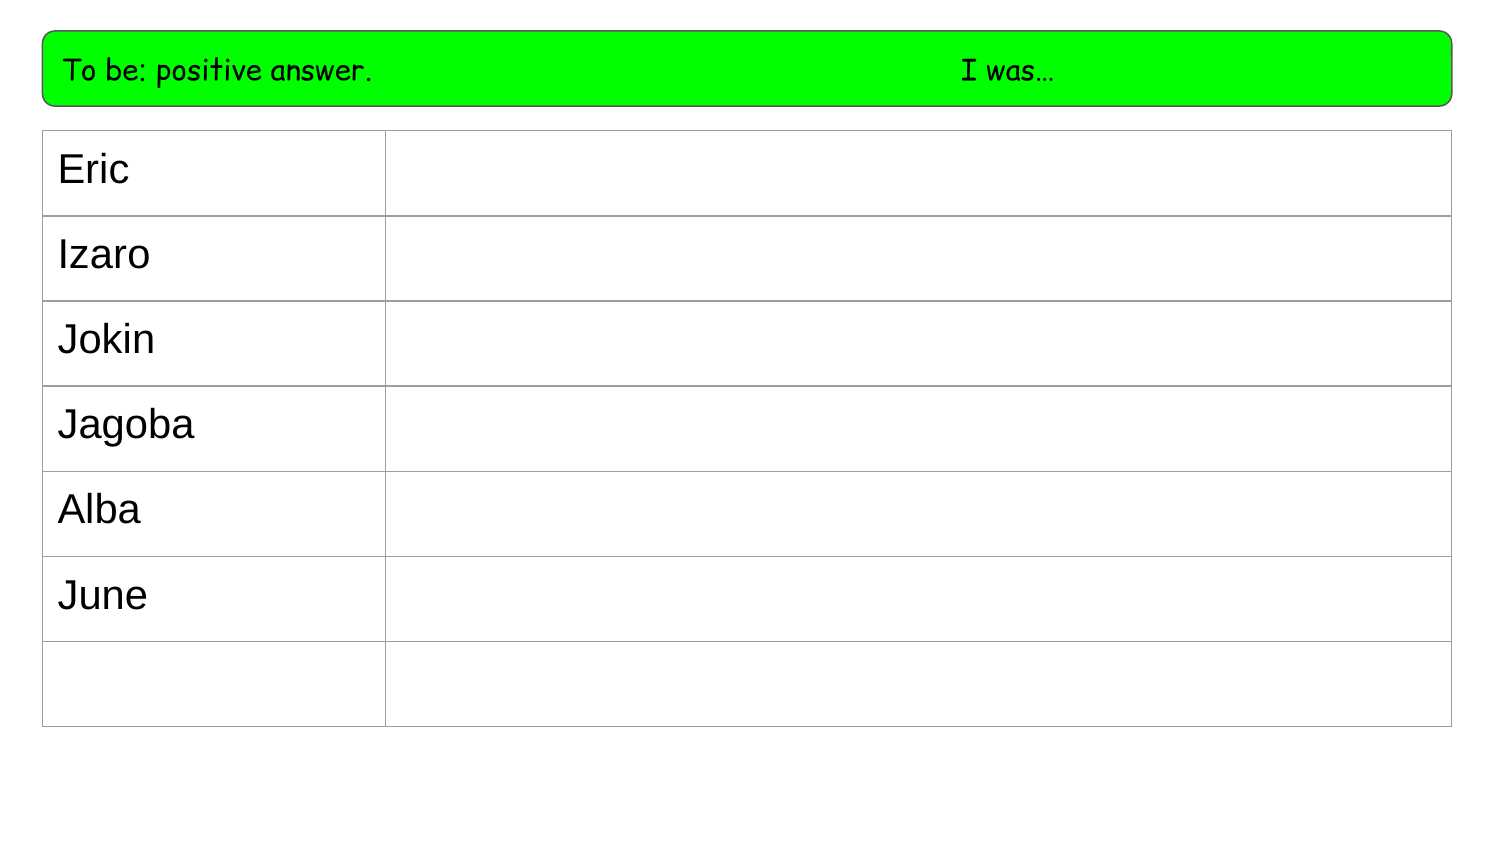

To be: positive answer.				I was…
| Eric |  |
| --- | --- |
| Izaro |  |
| Jokin |  |
| Jagoba |  |
| Alba |  |
| June |  |
|  |  |